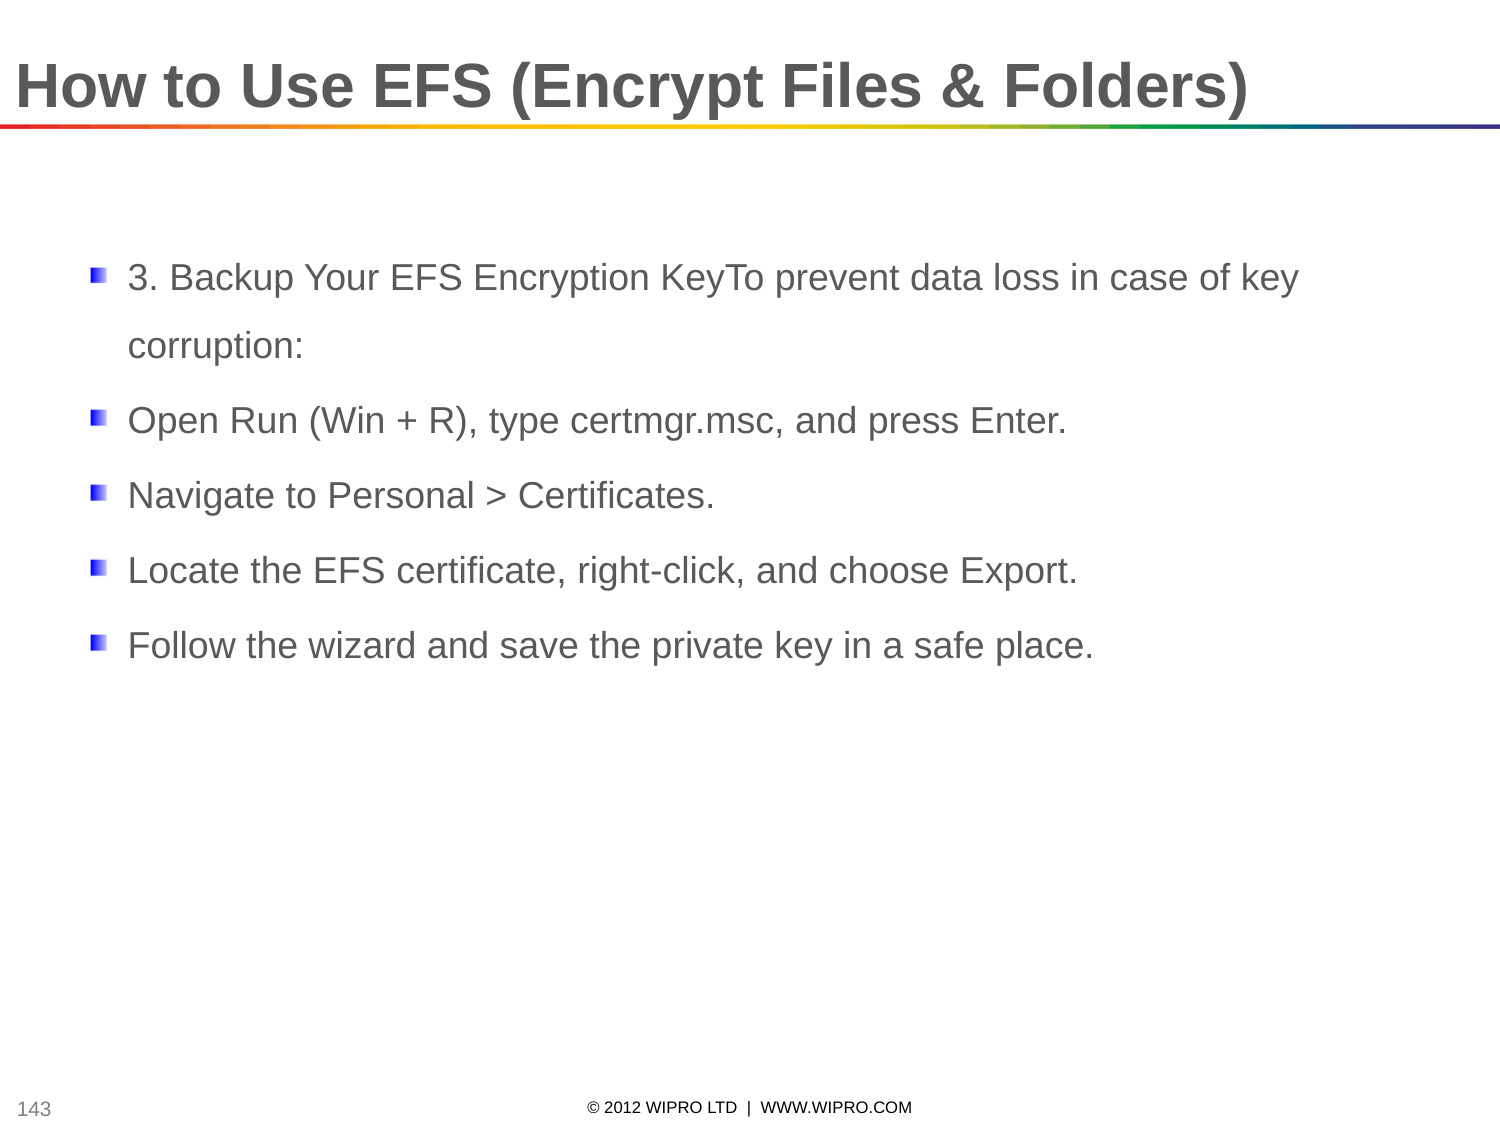

How to Use EFS (Encrypt Files & Folders)
3. Backup Your EFS Encryption KeyTo prevent data loss in case of key corruption:
Open Run (Win + R), type certmgr.msc, and press Enter.
Navigate to Personal > Certificates.
Locate the EFS certificate, right-click, and choose Export.
Follow the wizard and save the private key in a safe place.